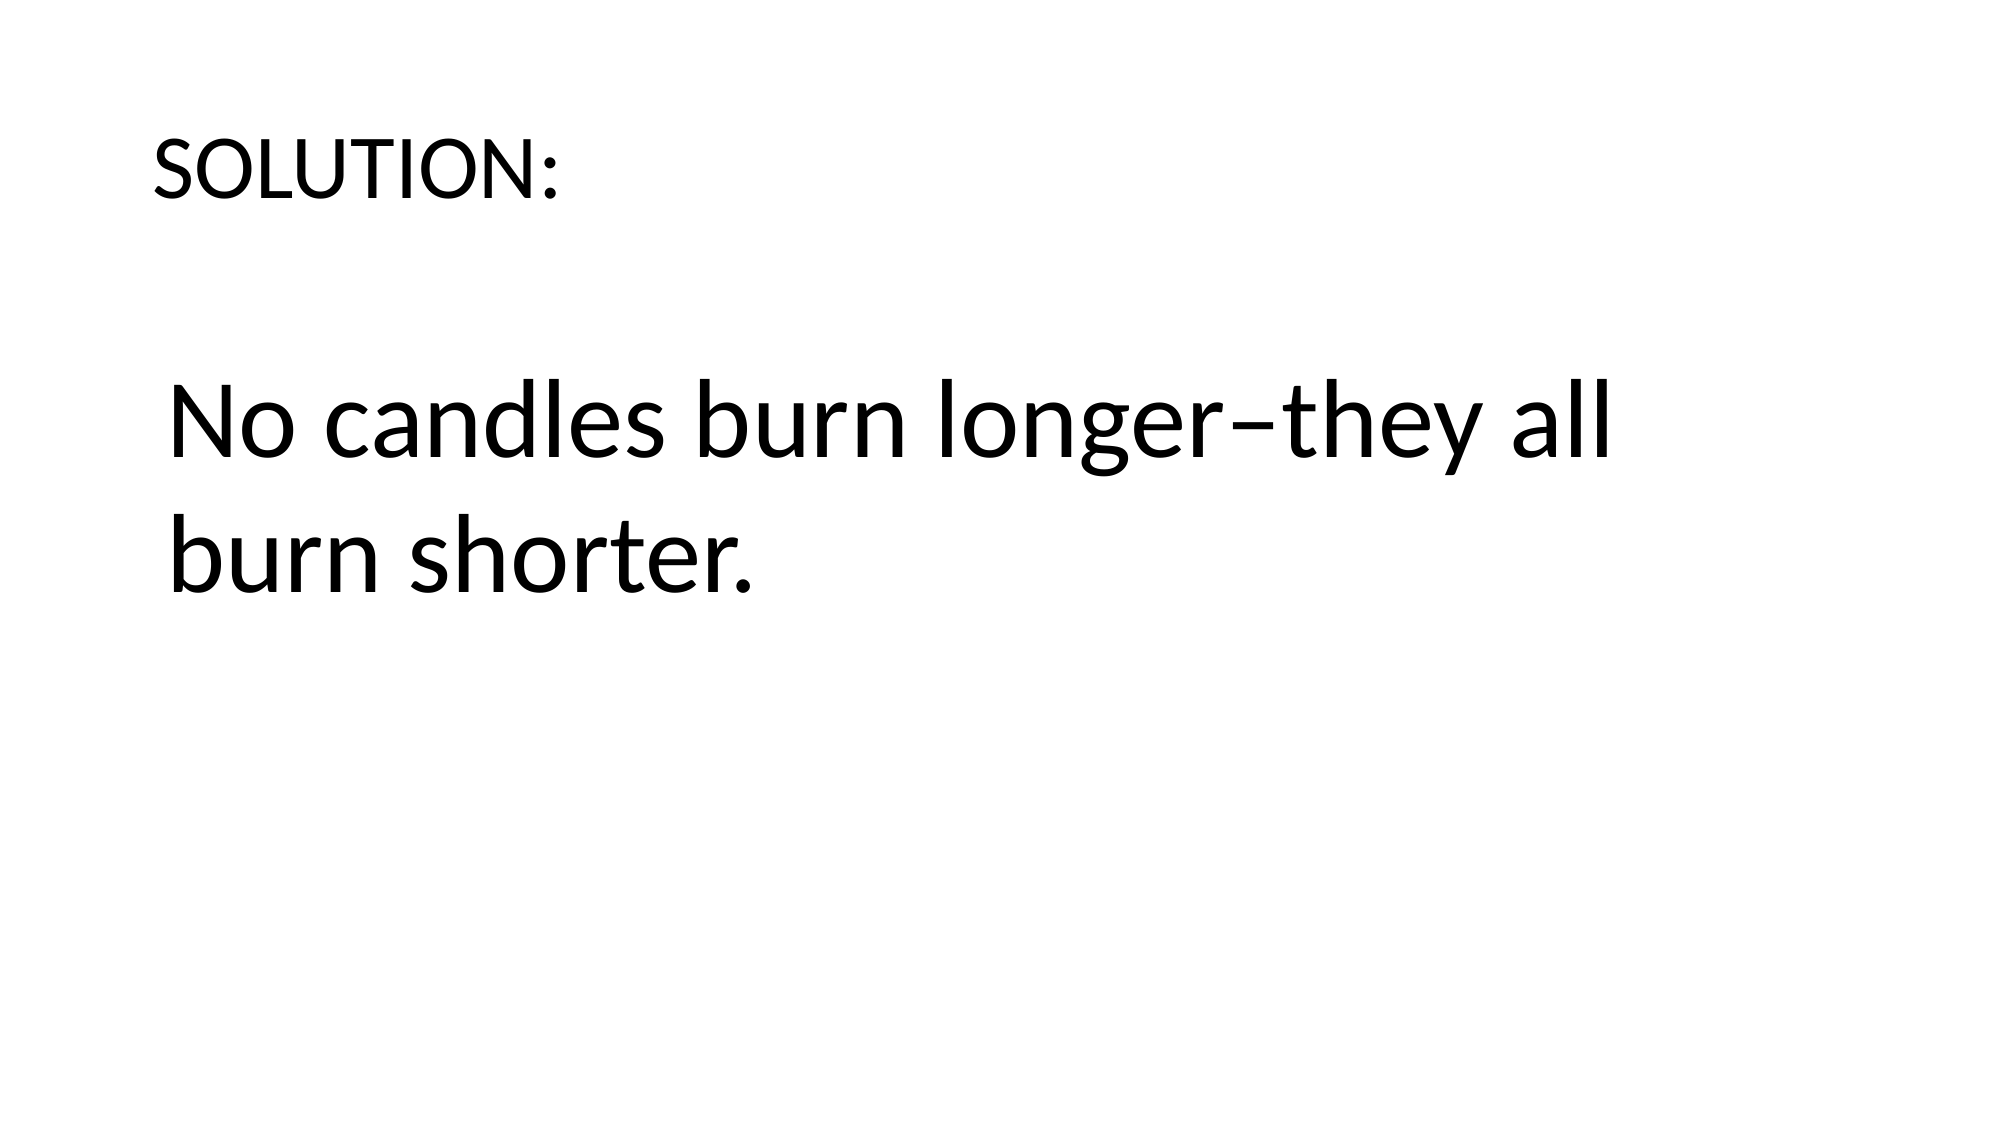

# SOLUTION:
No candles burn longer–they all burn shorter.